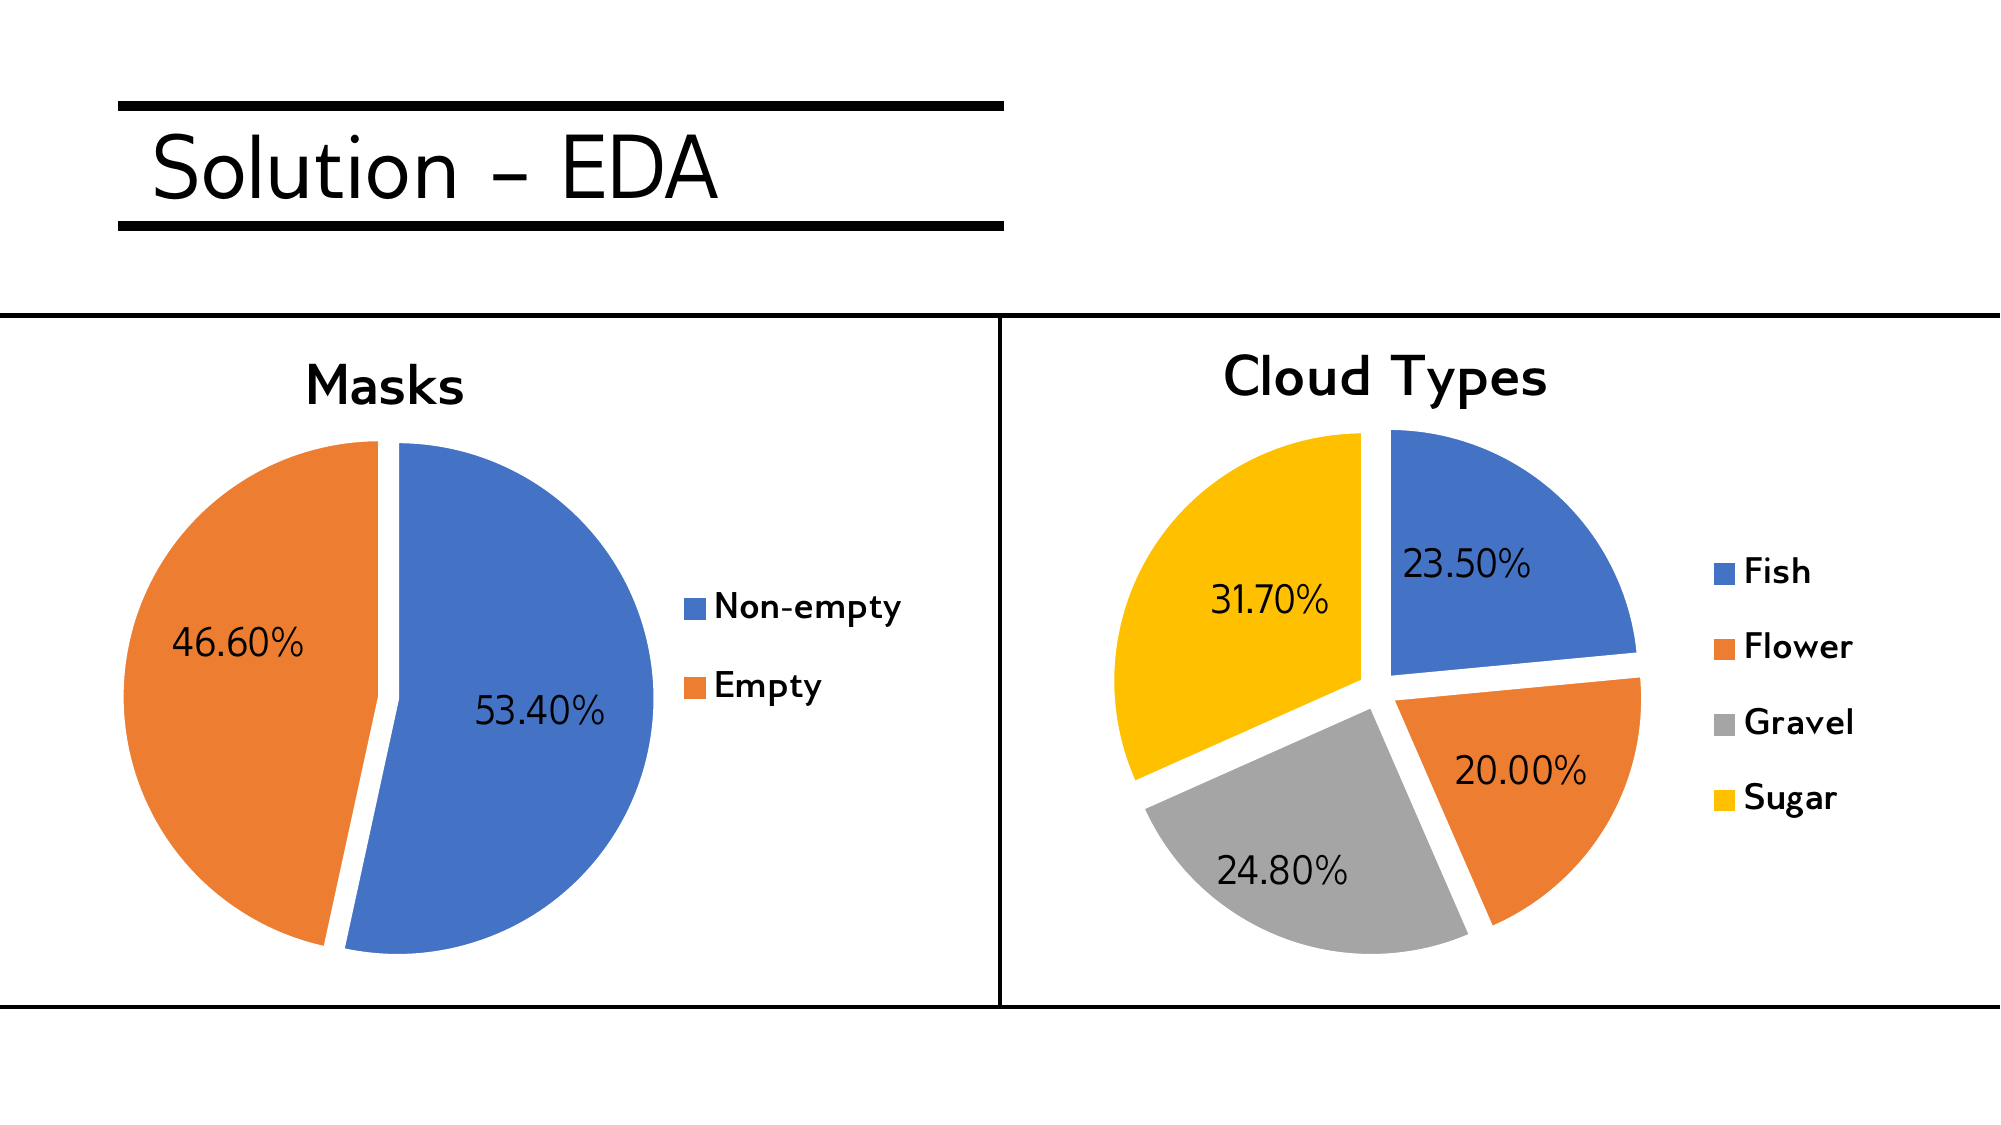

# Solution – EDA

### Chart: Masks

| Category | Masks |
|---|---|
| Non-empty | 0.534 |
| Empty | 0.466 |

### Chart: Cloud Types

| Category | Cloud Types |
|---|---|
| Fish | 0.235 |
| Flower | 0.2 |
| Gravel | 0.248 |
| Sugar | 0.317 |